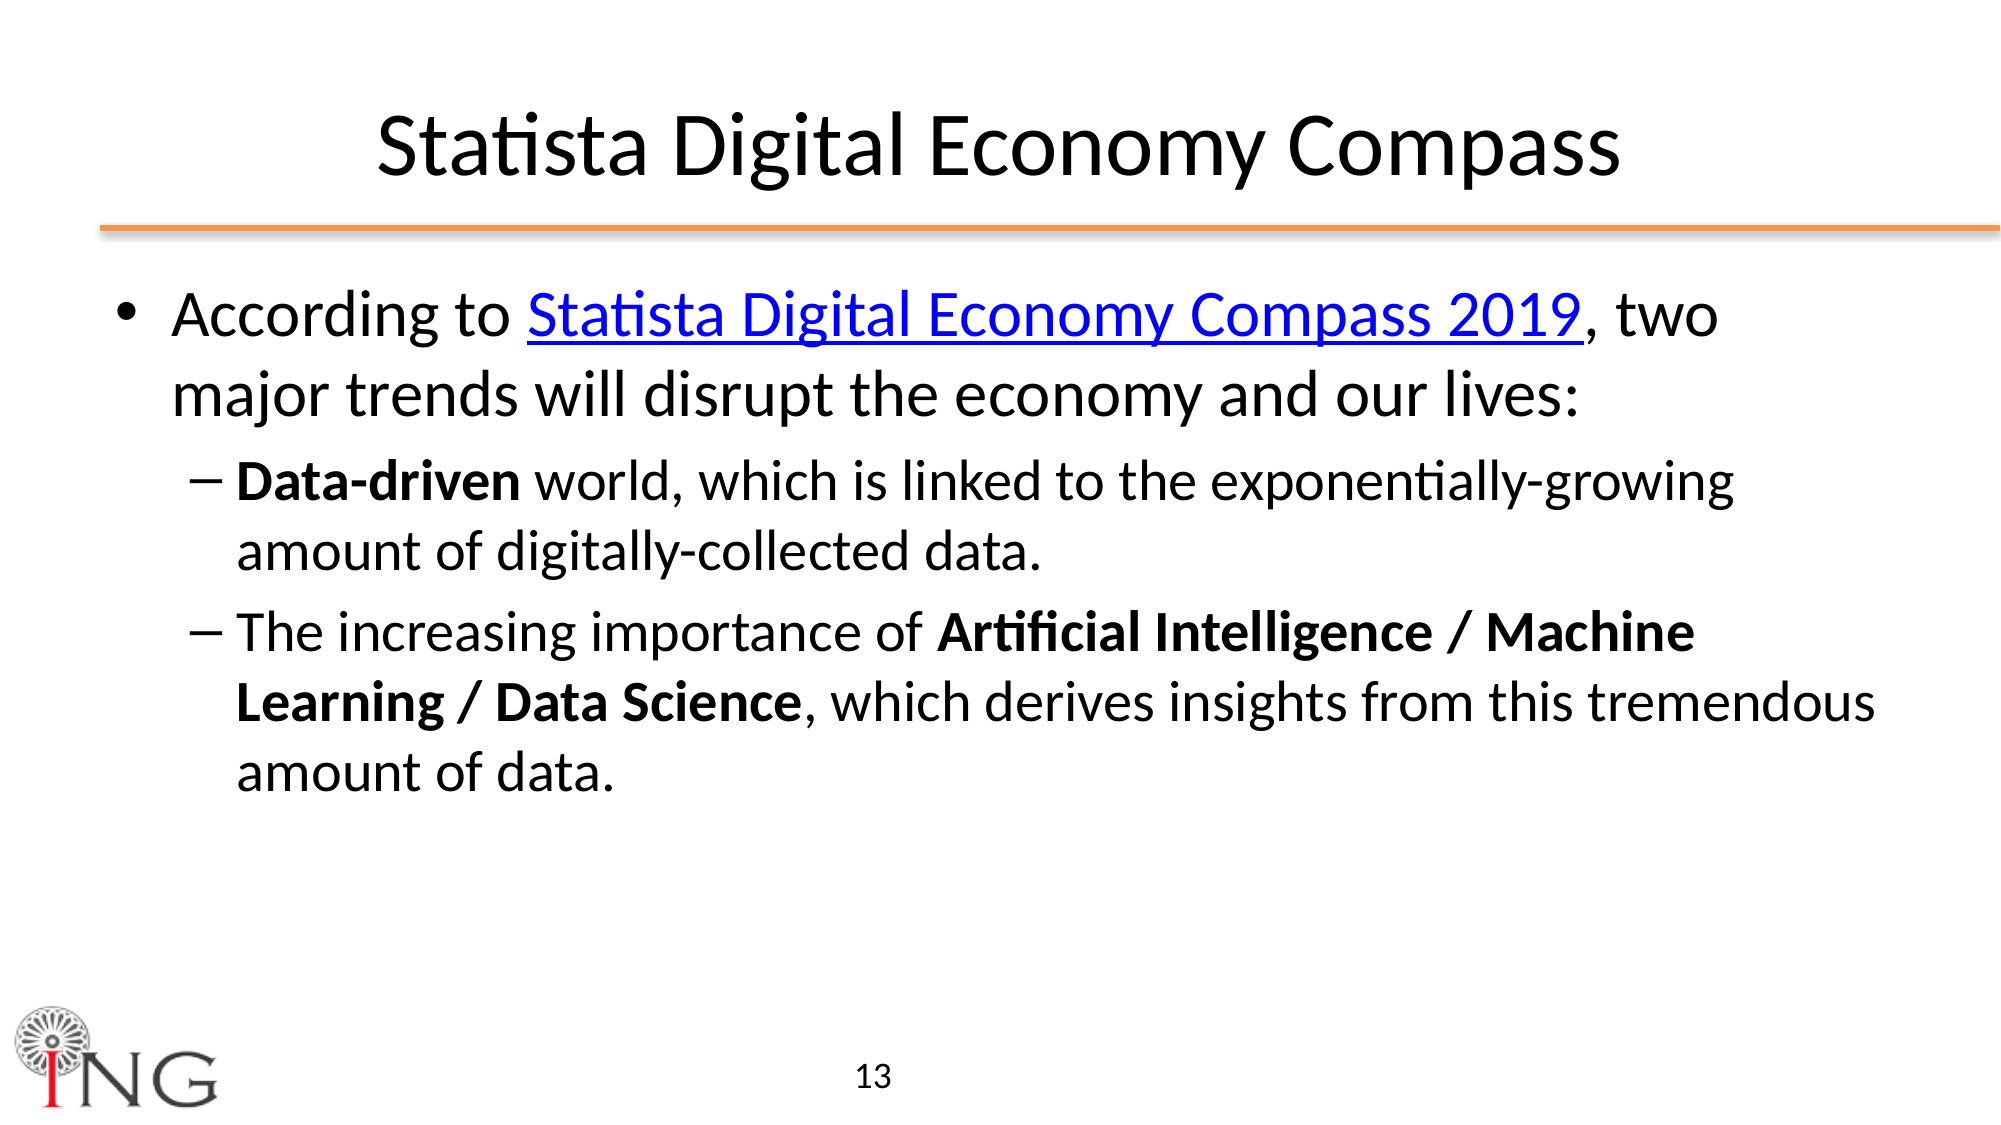

# Statista Digital Economy Compass
According to Statista Digital Economy Compass 2019, two major trends will disrupt the economy and our lives:
Data-driven world, which is linked to the exponentially-growing amount of digitally-collected data.
The increasing importance of Artificial Intelligence / Machine Learning / Data Science, which derives insights from this tremendous amount of data.

13